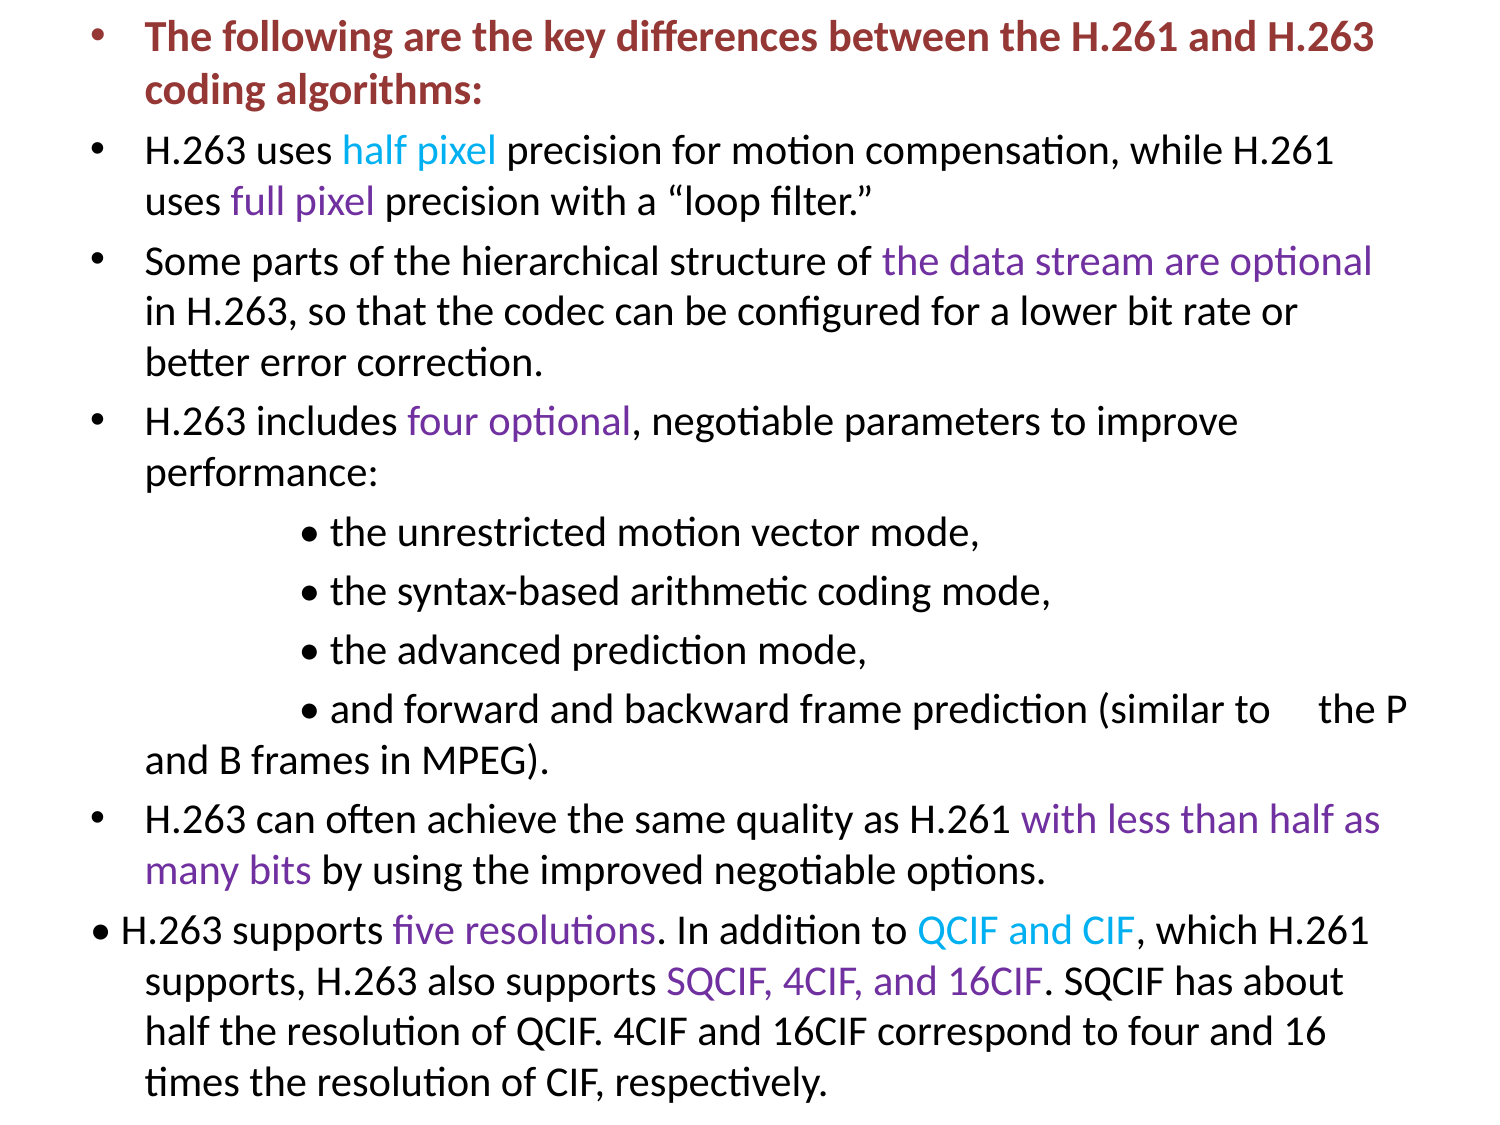

The following are the key differences between the H.261 and H.263 coding algorithms:
H.263 uses half pixel precision for motion compensation, while H.261 uses full pixel precision with a “loop filter.”
Some parts of the hierarchical structure of the data stream are optional in H.263, so that the codec can be configured for a lower bit rate or better error correction.
H.263 includes four optional, negotiable parameters to improve performance:
                      • the unrestricted motion vector mode,
                      • the syntax-based arithmetic coding mode,
                      • the advanced prediction mode,
                      • and forward and backward frame prediction (similar to     the P and B frames in MPEG).
H.263 can often achieve the same quality as H.261 with less than half as many bits by using the improved negotiable options.
• H.263 supports five resolutions. In addition to QCIF and CIF, which H.261 supports, H.263 also supports SQCIF, 4CIF, and 16CIF. SQCIF has about half the resolution of QCIF. 4CIF and 16CIF correspond to four and 16 times the resolution of CIF, respectively.